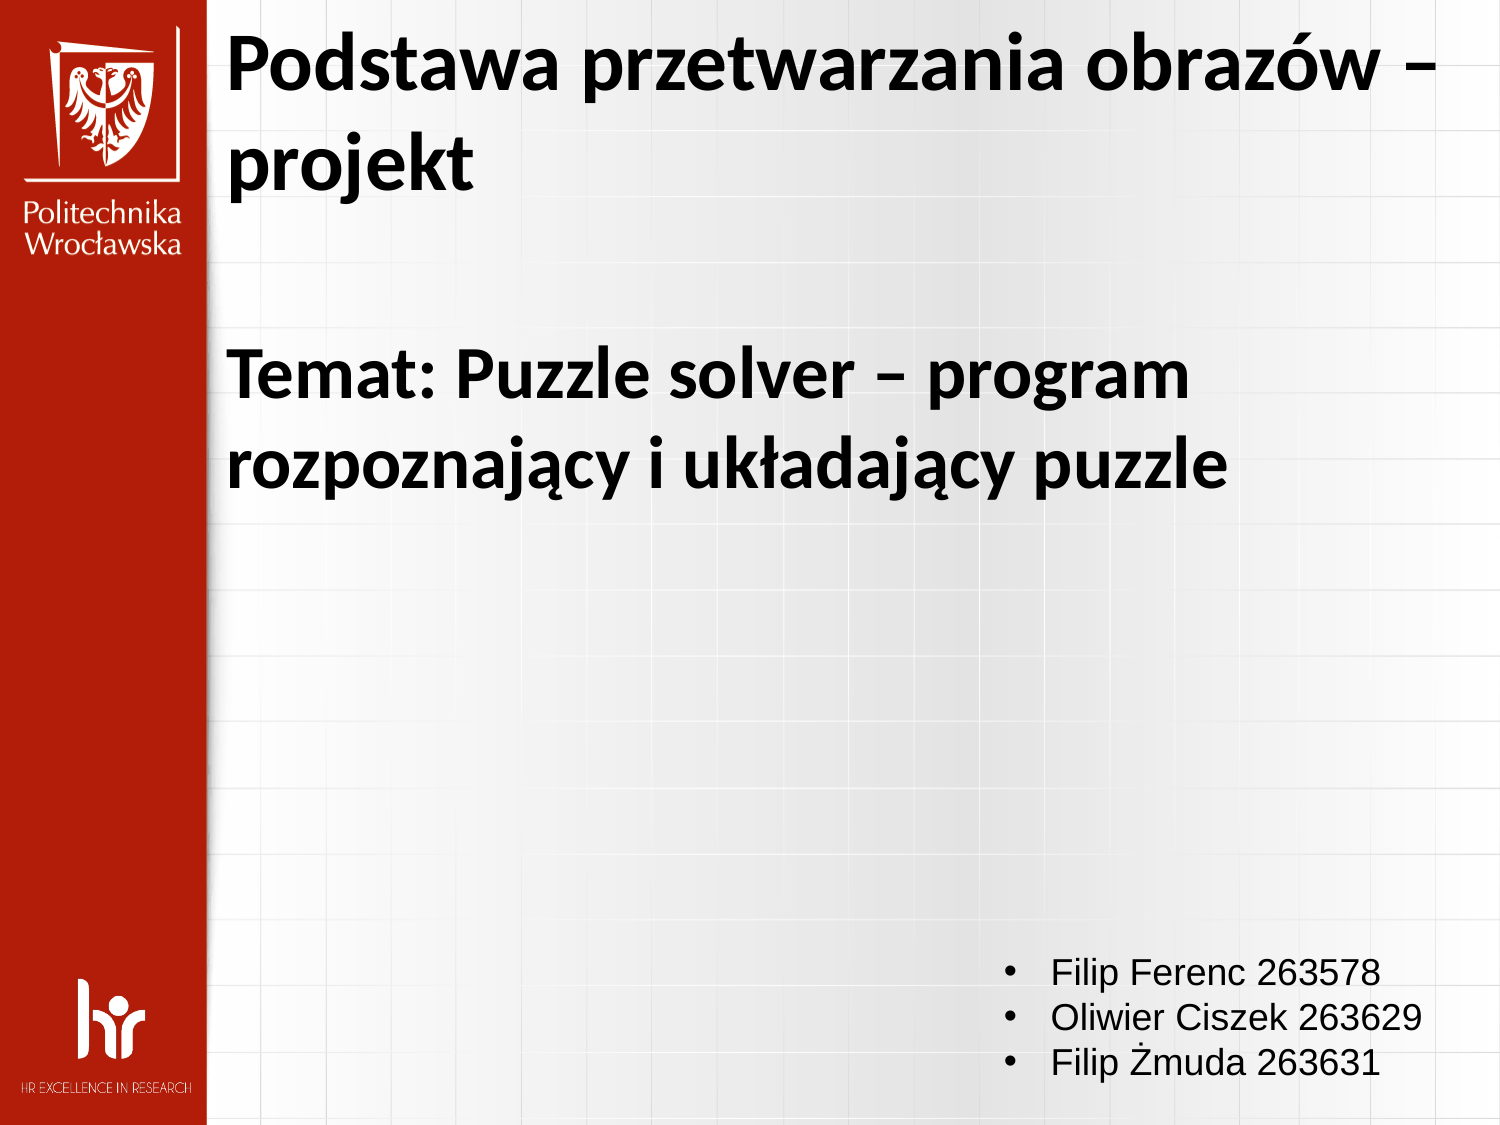

Podstawa przetwarzania obrazów – projekt
Temat: Puzzle solver – program rozpoznający i układający puzzle
Filip Ferenc 263578
Oliwier Ciszek 263629
Filip Żmuda 263631